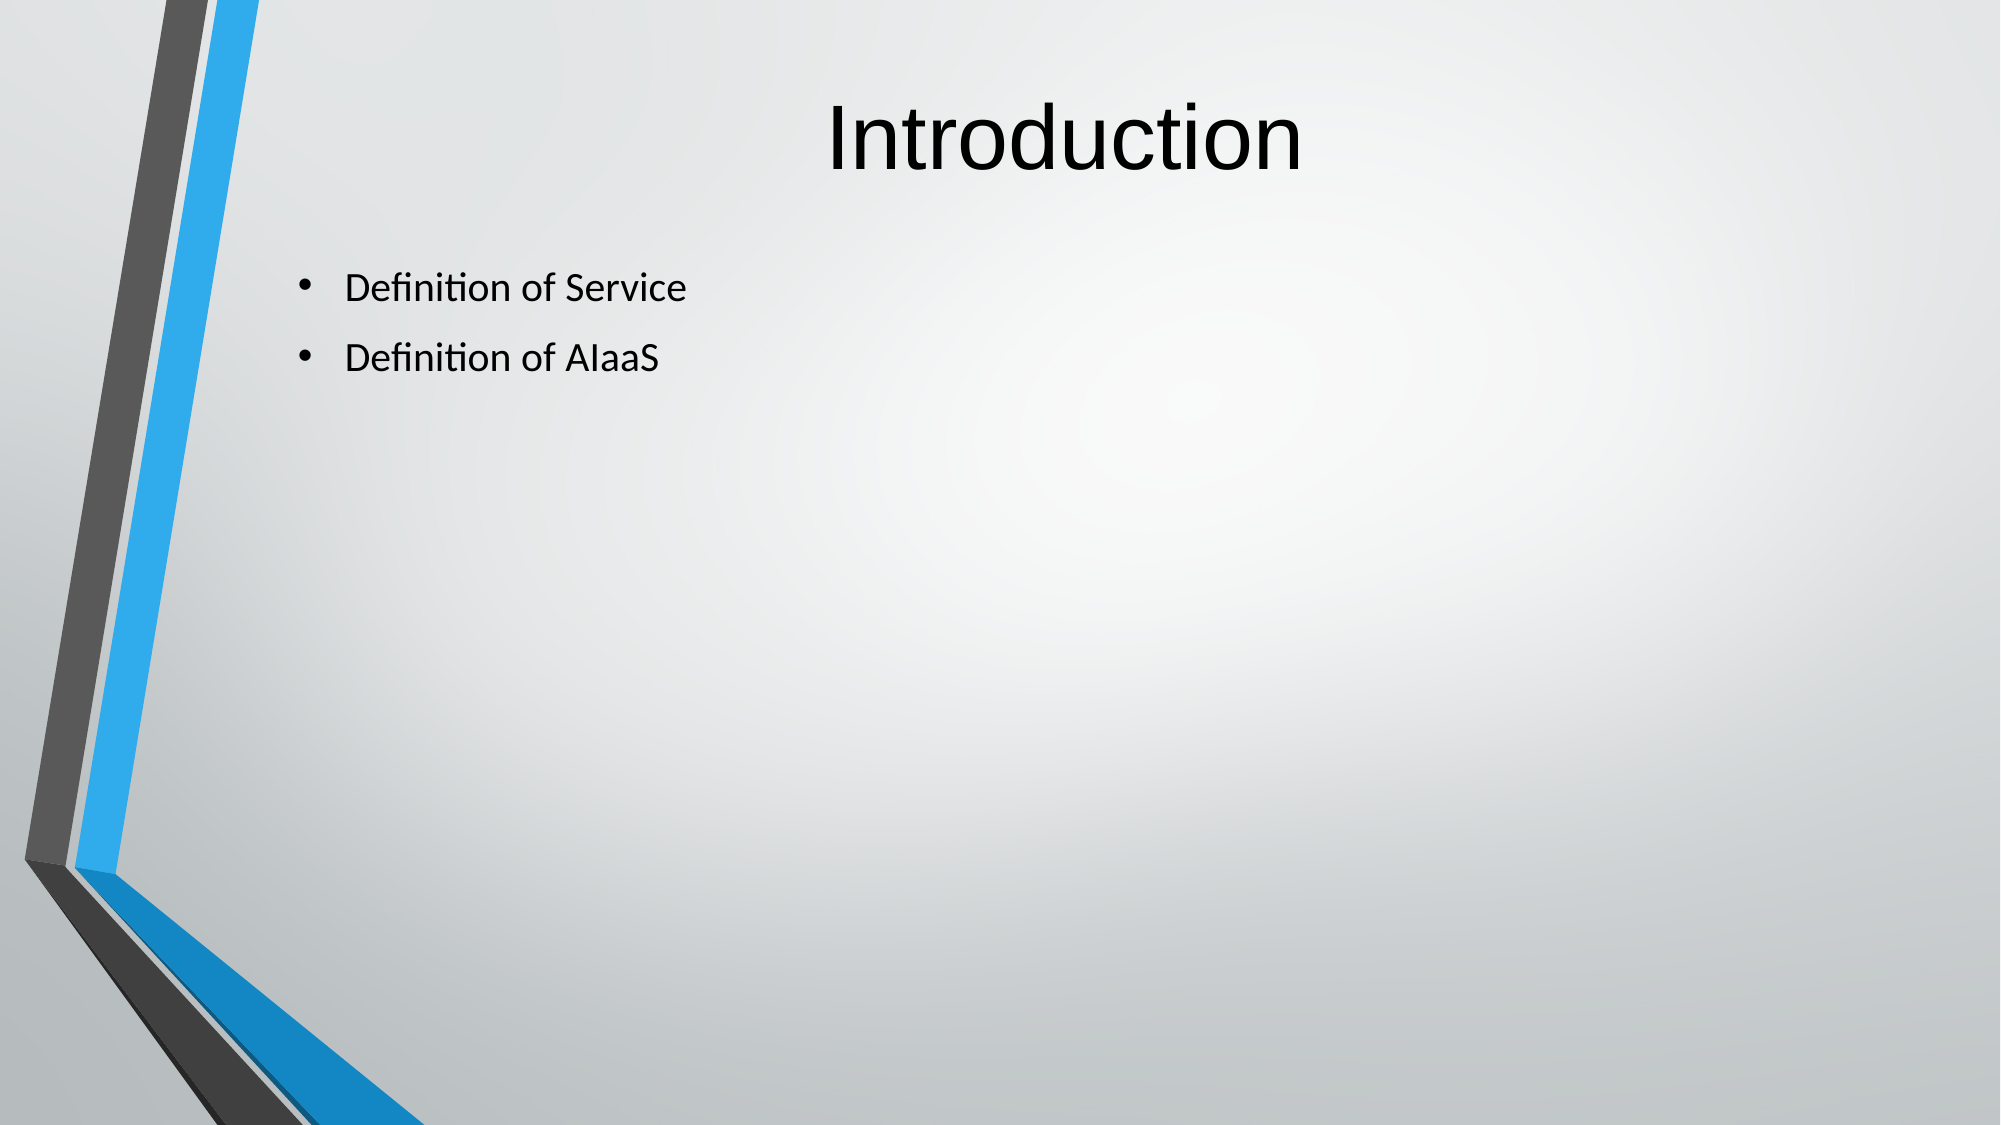

# Introduction
Definition of Service
Definition of AIaaS